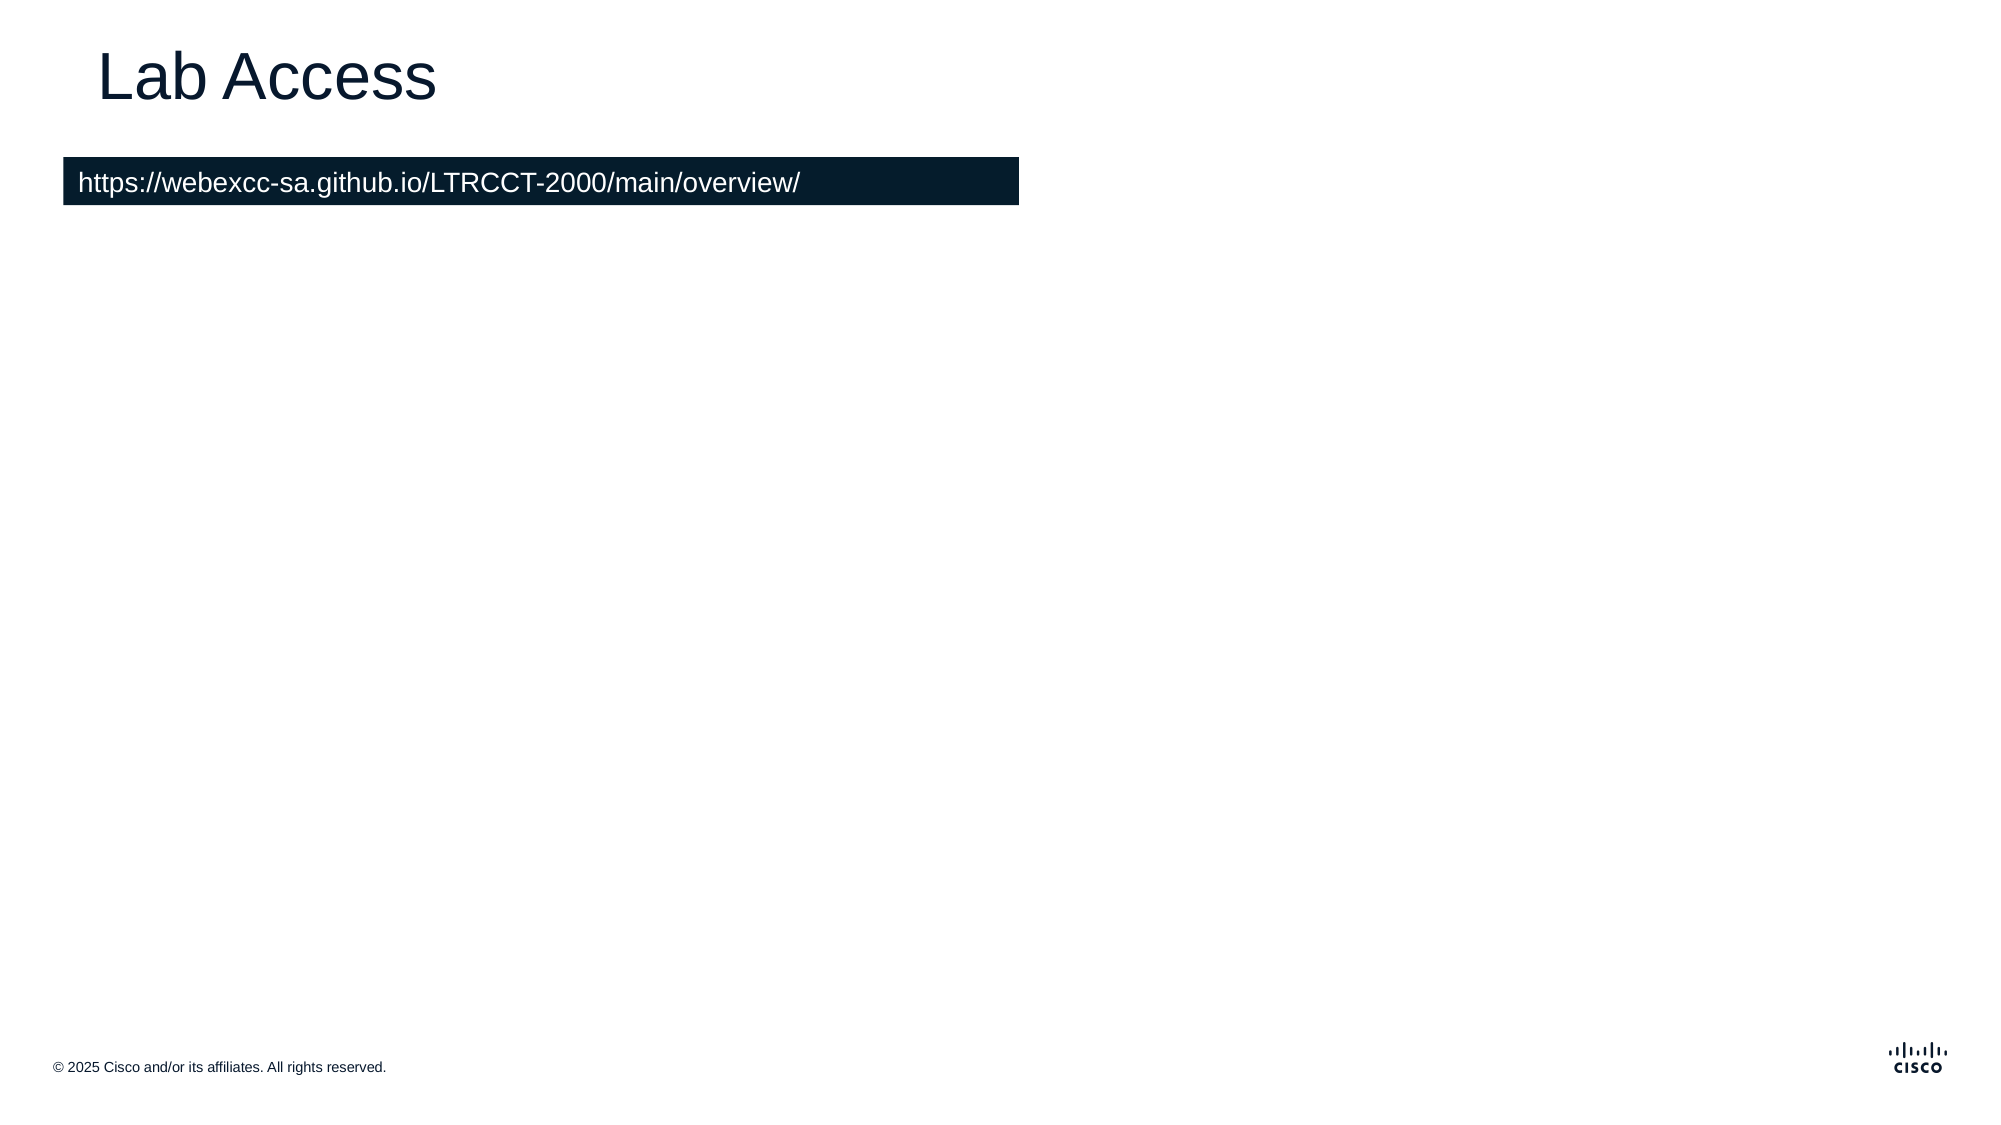

# Lab Access
https://webexcc-sa.github.io/LTRCCT-2000/main/overview/
Administrator- Make Agent enable
Supervisor – Webex Phone – No
Agent - WebRTC